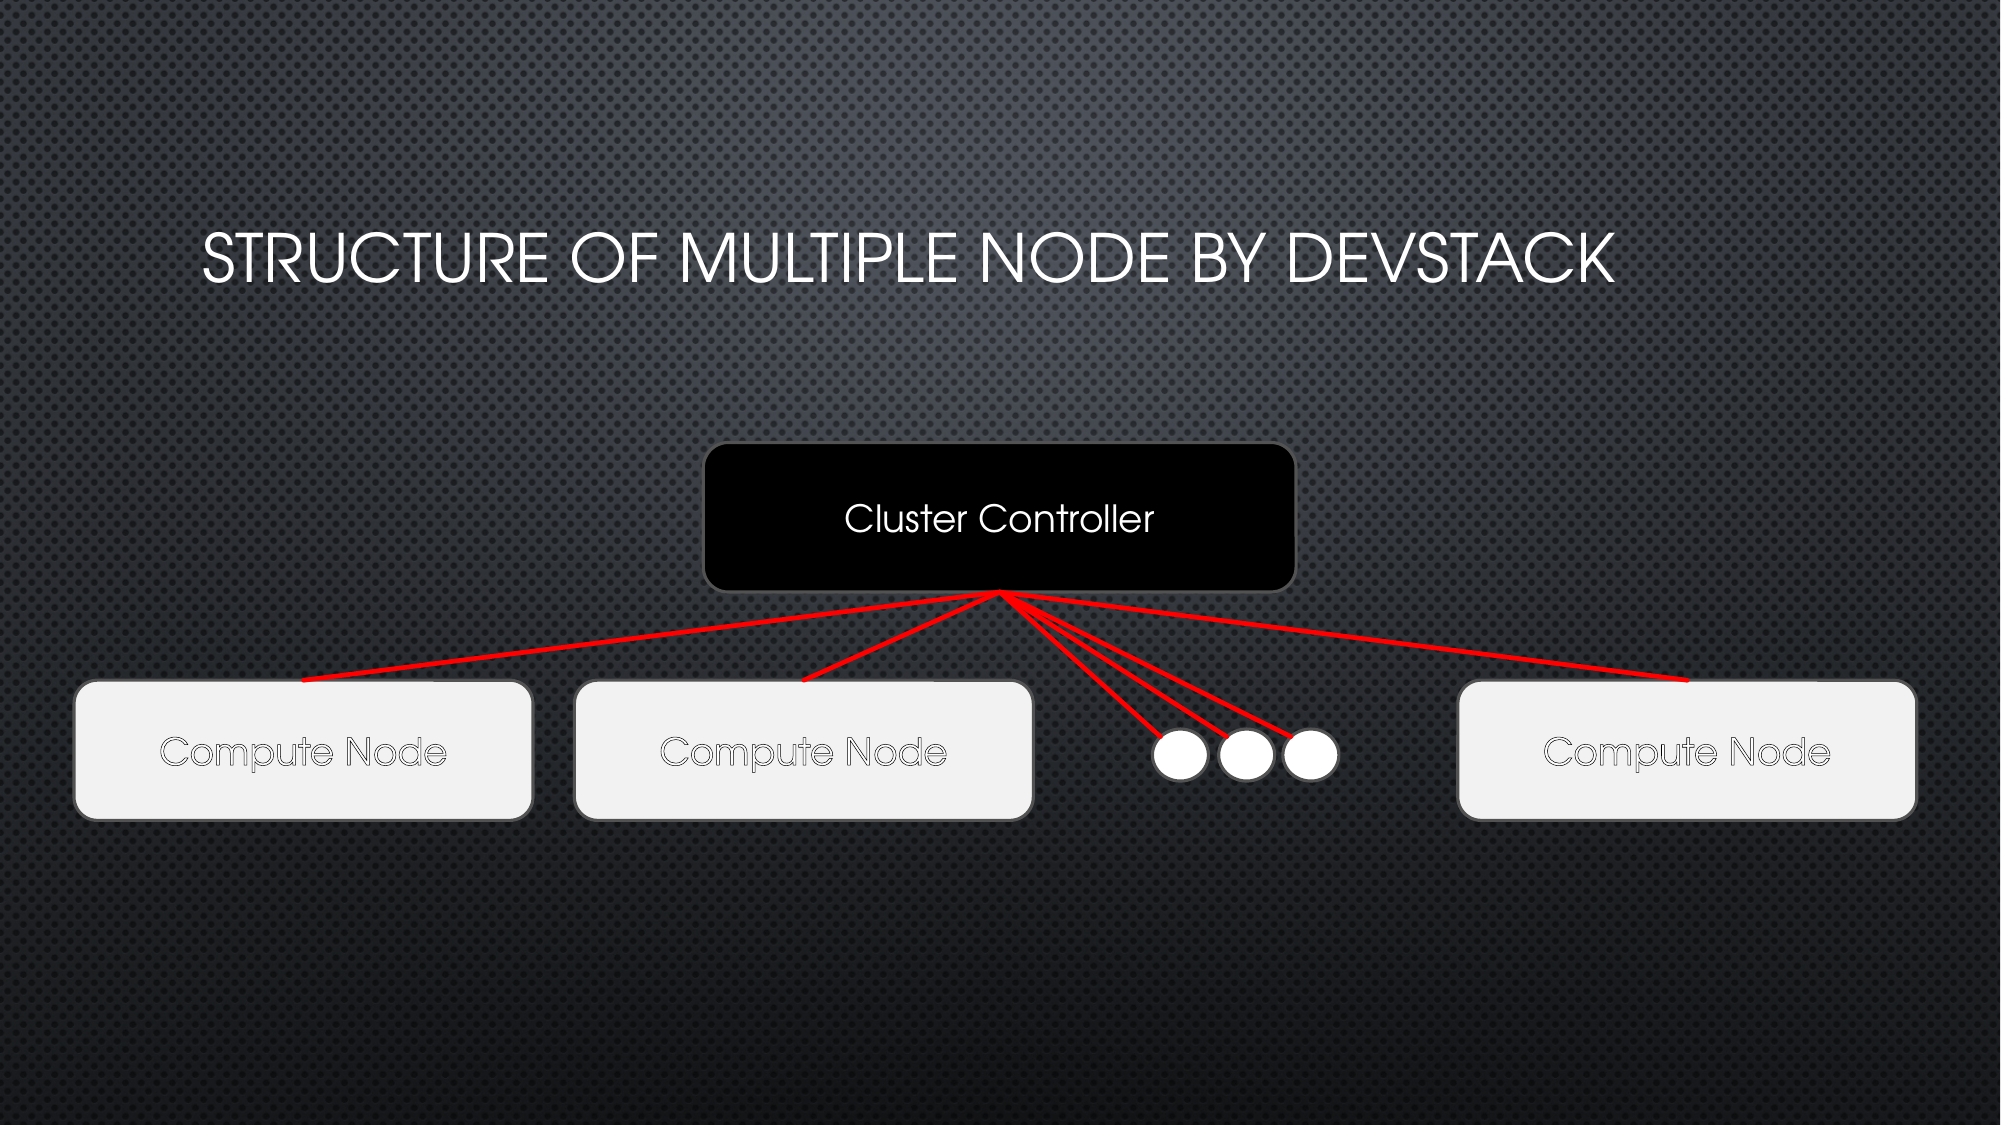

# Structure of Multiple node by devstack
Cluster Controller
Compute Node
Compute Node
Compute Node